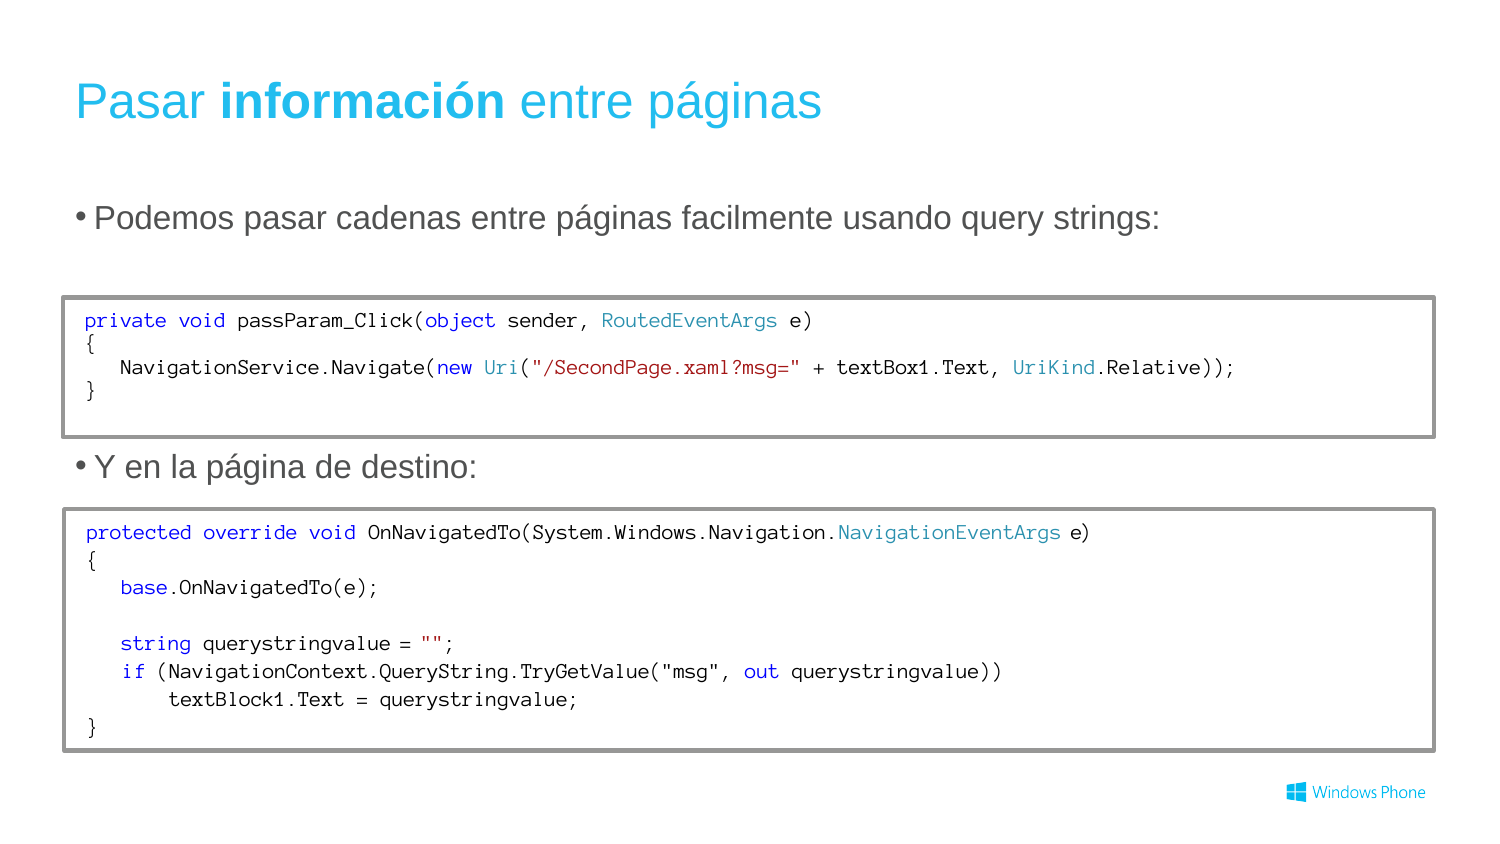

# Pasar información entre páginas
Podemos pasar cadenas entre páginas facilmente usando query strings:

Y en la página de destino:

 private void passParam_Click(object sender, RoutedEventArgs e)
 {
    NavigationService.Navigate(new Uri("/SecondPage.xaml?msg=" + textBox1.Text, UriKind.Relative));
 }
 protected override void OnNavigatedTo(System.Windows.Navigation.NavigationEventArgs e)
 {
     base.OnNavigatedTo(e);

     string querystringvalue = "";
    if (NavigationContext.QueryString.TryGetValue("msg", out querystringvalue))
        textBlock1.Text = querystringvalue;
 }